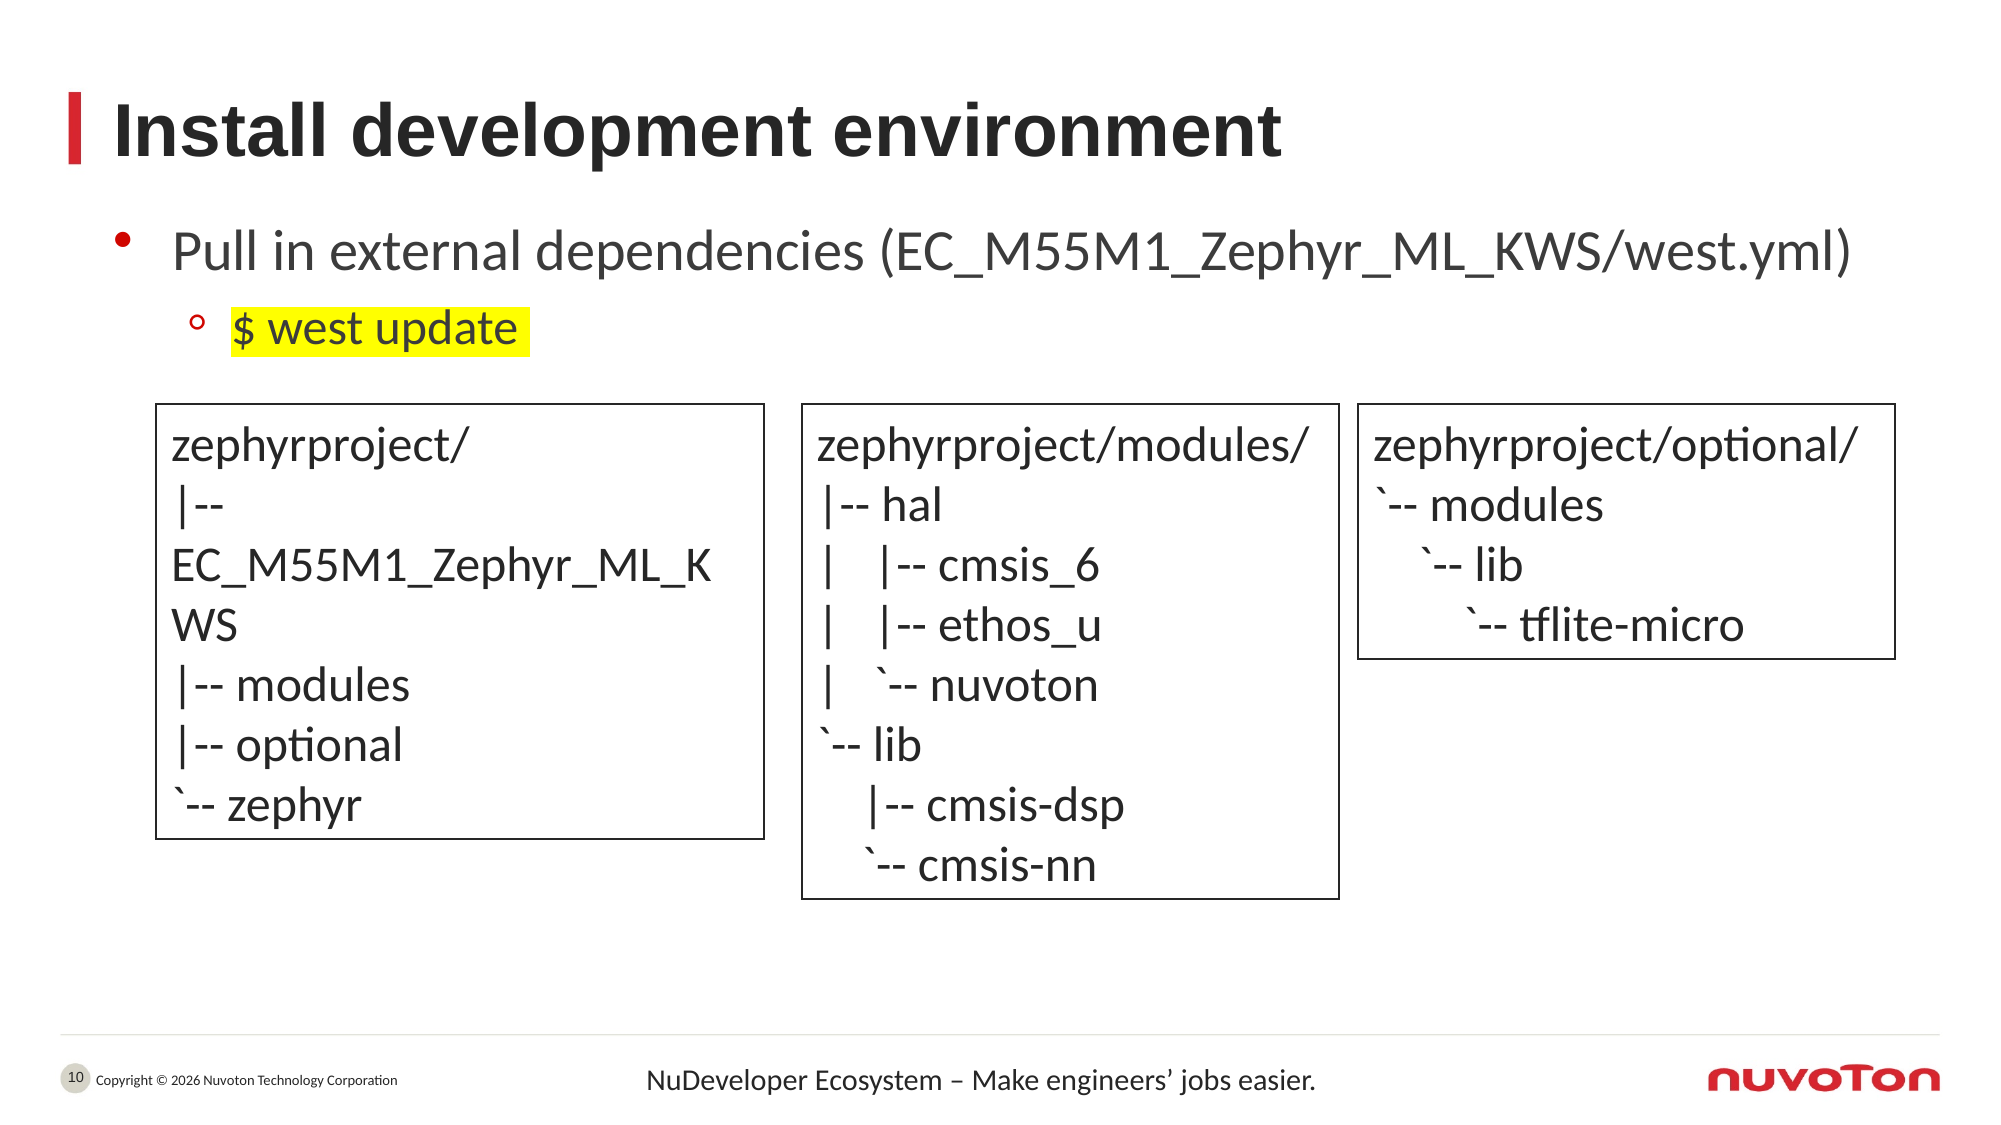

# Install development environment
Pull in external dependencies (EC_M55M1_Zephyr_ML_KWS/west.yml)
$ west update
zephyrproject/
|-- EC_M55M1_Zephyr_ML_KWS
|-- modules
|-- optional
`-- zephyr
zephyrproject/modules/
|-- hal
|   |-- cmsis_6
|   |-- ethos_u
|   `-- nuvoton
`-- lib
    |-- cmsis-dsp
    `-- cmsis-nn
zephyrproject/optional/
`-- modules
    `-- lib
        `-- tflite-micro
10